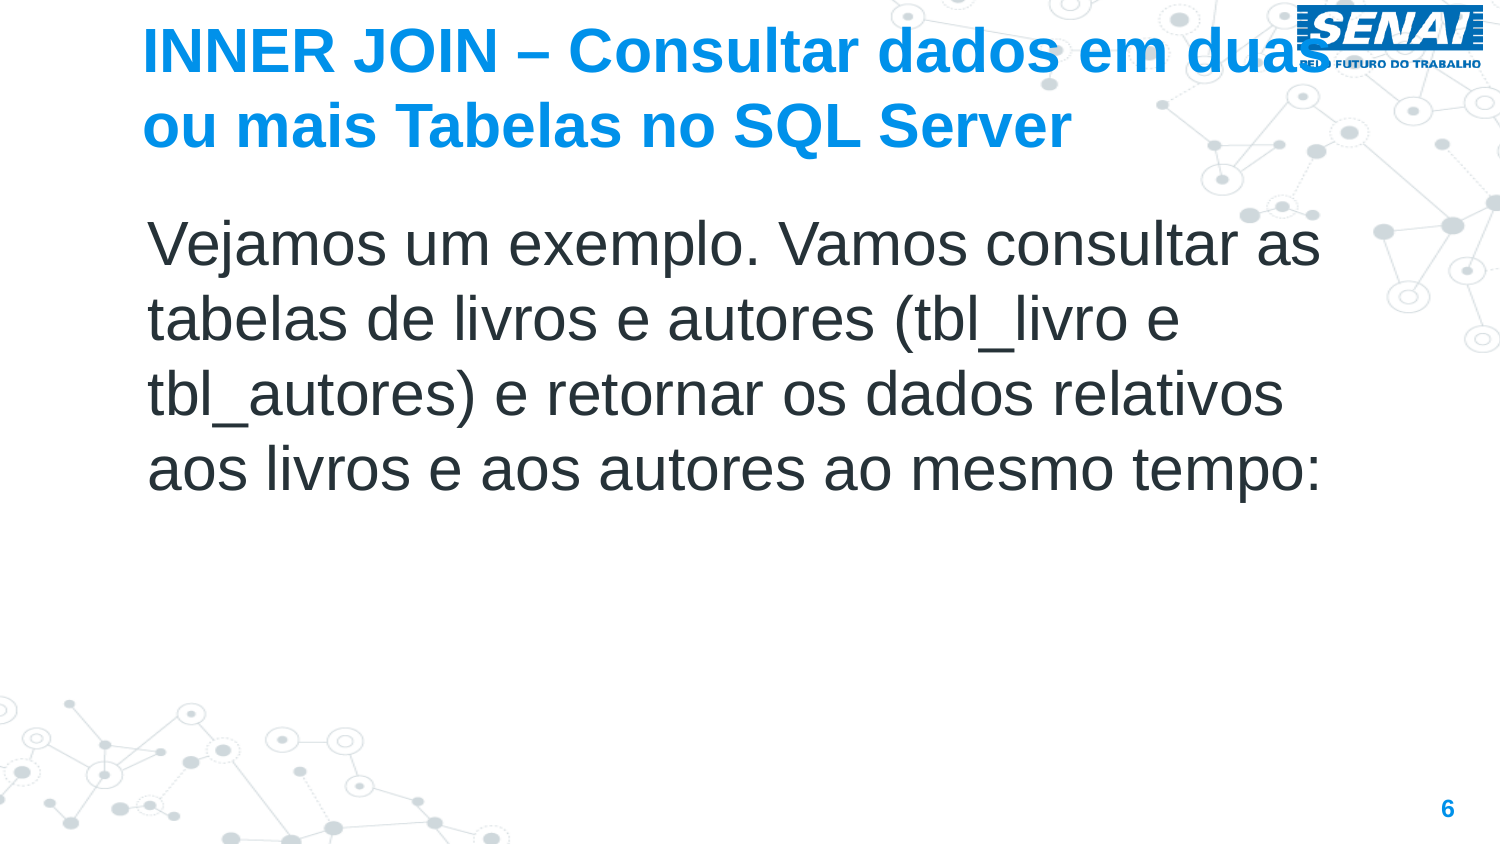

# INNER JOIN – Consultar dados em duas ou mais Tabelas no SQL Server
Vejamos um exemplo. Vamos consultar as tabelas de livros e autores (tbl_livro e tbl_autores) e retornar os dados relativos aos livros e aos autores ao mesmo tempo:
6